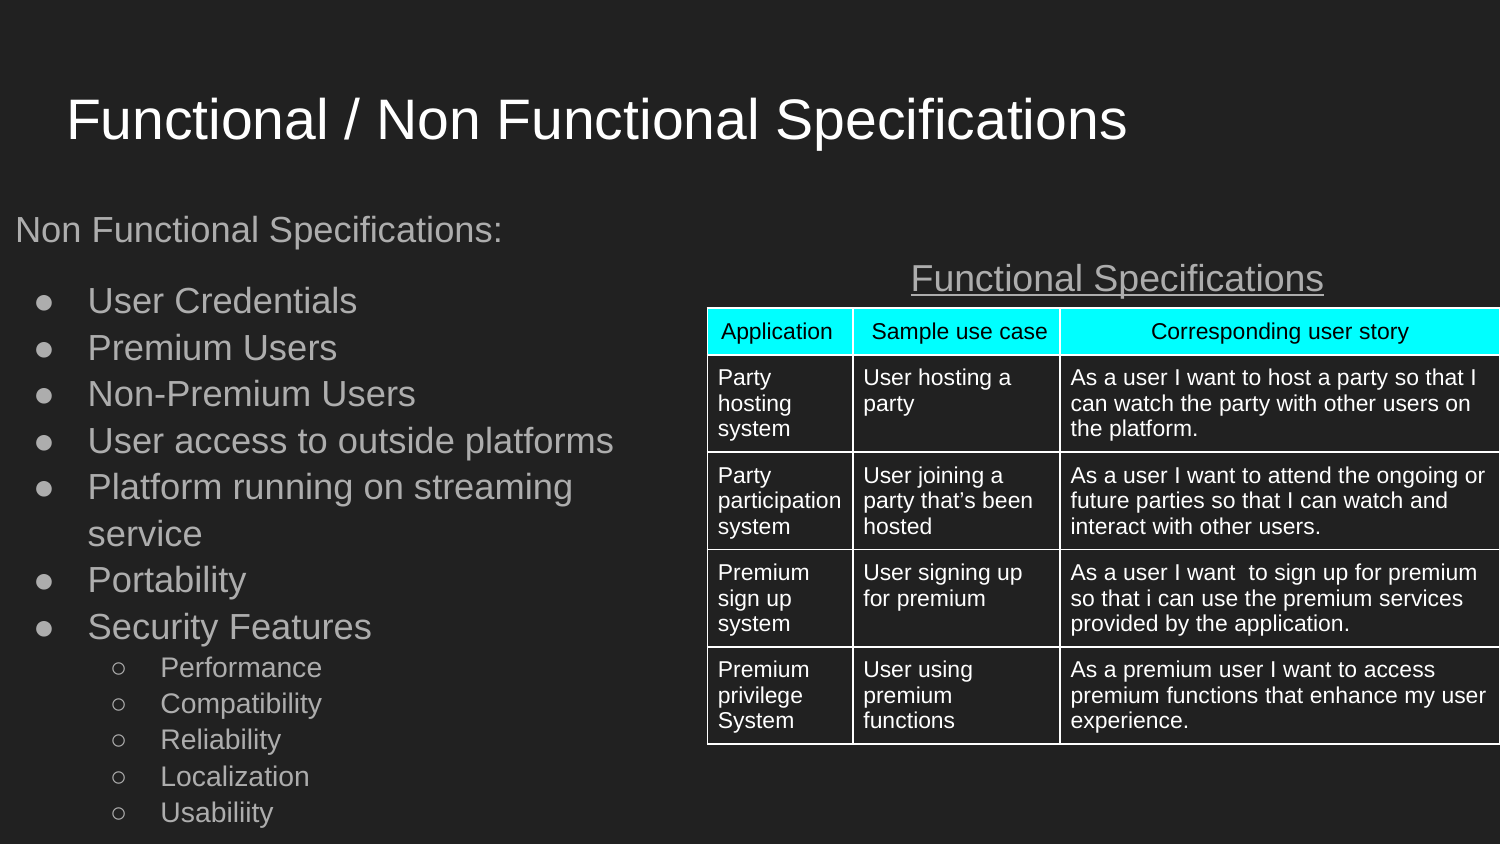

# Functional / Non Functional Specifications
Non Functional Specifications:
User Credentials
Premium Users
Non-Premium Users
User access to outside platforms
Platform running on streaming service
Portability
Security Features
Performance
Compatibility
Reliability
Localization
Usabiliity
Functional Specifications
| Application | Sample use case | Corresponding user story |
| --- | --- | --- |
| Party hosting system | User hosting a party | As a user I want to host a party so that I can watch the party with other users on the platform. |
| Party participation system | User joining a party that’s been hosted | As a user I want to attend the ongoing or future parties so that I can watch and interact with other users. |
| Premium sign up system | User signing up for premium | As a user I want to sign up for premium so that i can use the premium services provided by the application. |
| Premium privilege System | User using premium functions | As a premium user I want to access premium functions that enhance my user experience. |